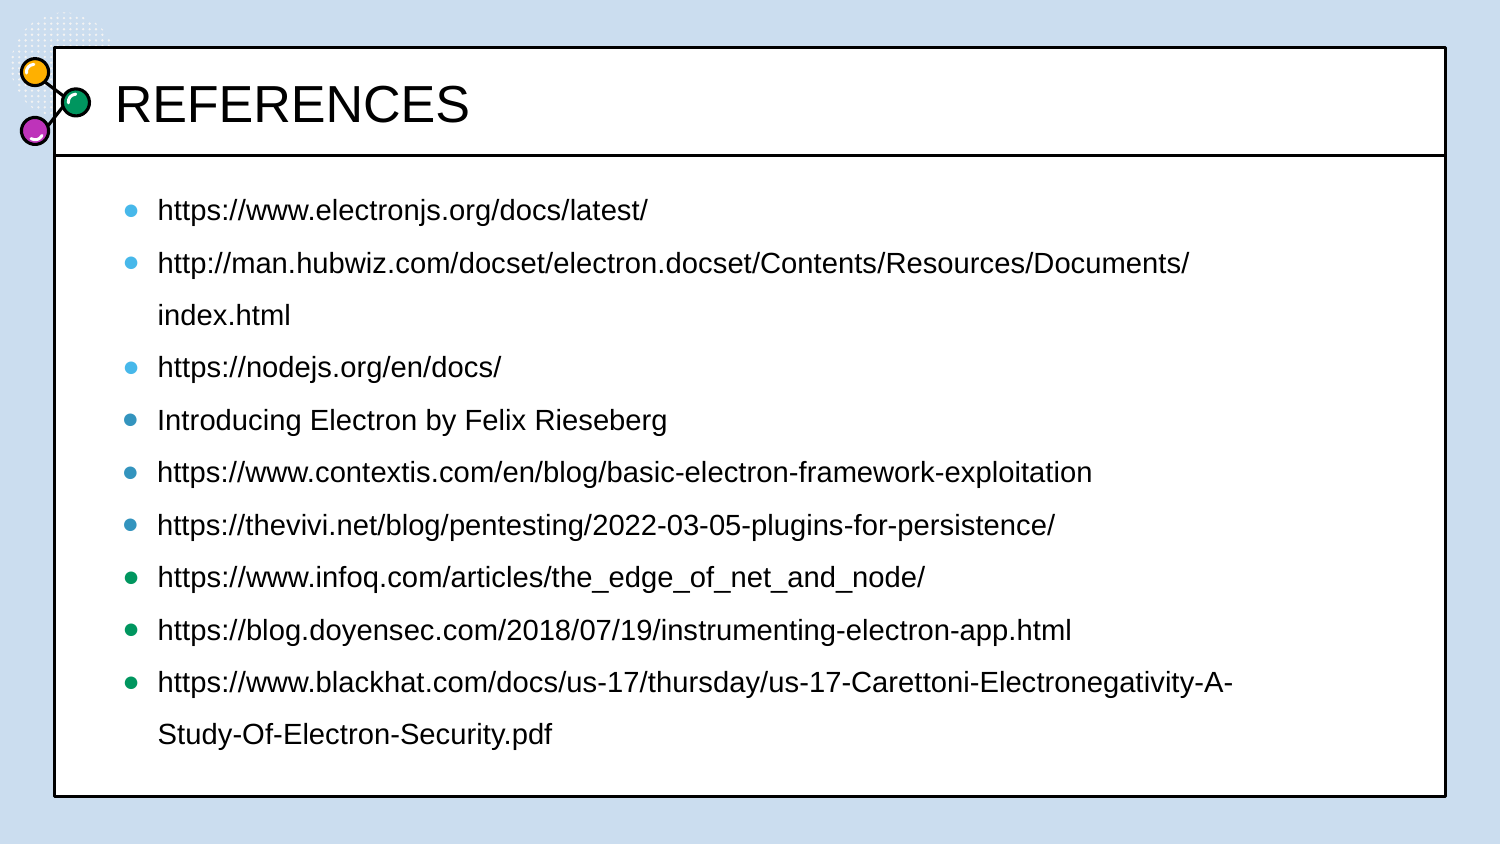

# REFERENCES

https://www.electronjs.org/docs/latest/
http://man.hubwiz.com/docset/electron.docset/Contents/Resources/Documents/index.html
https://nodejs.org/en/docs/
Introducing Electron by Felix Rieseberg
https://www.contextis.com/en/blog/basic-electron-framework-exploitation
https://thevivi.net/blog/pentesting/2022-03-05-plugins-for-persistence/
https://www.infoq.com/articles/the_edge_of_net_and_node/
https://blog.doyensec.com/2018/07/19/instrumenting-electron-app.html
https://www.blackhat.com/docs/us-17/thursday/us-17-Carettoni-Electronegativity-A-Study-Of-Electron-Security.pdf